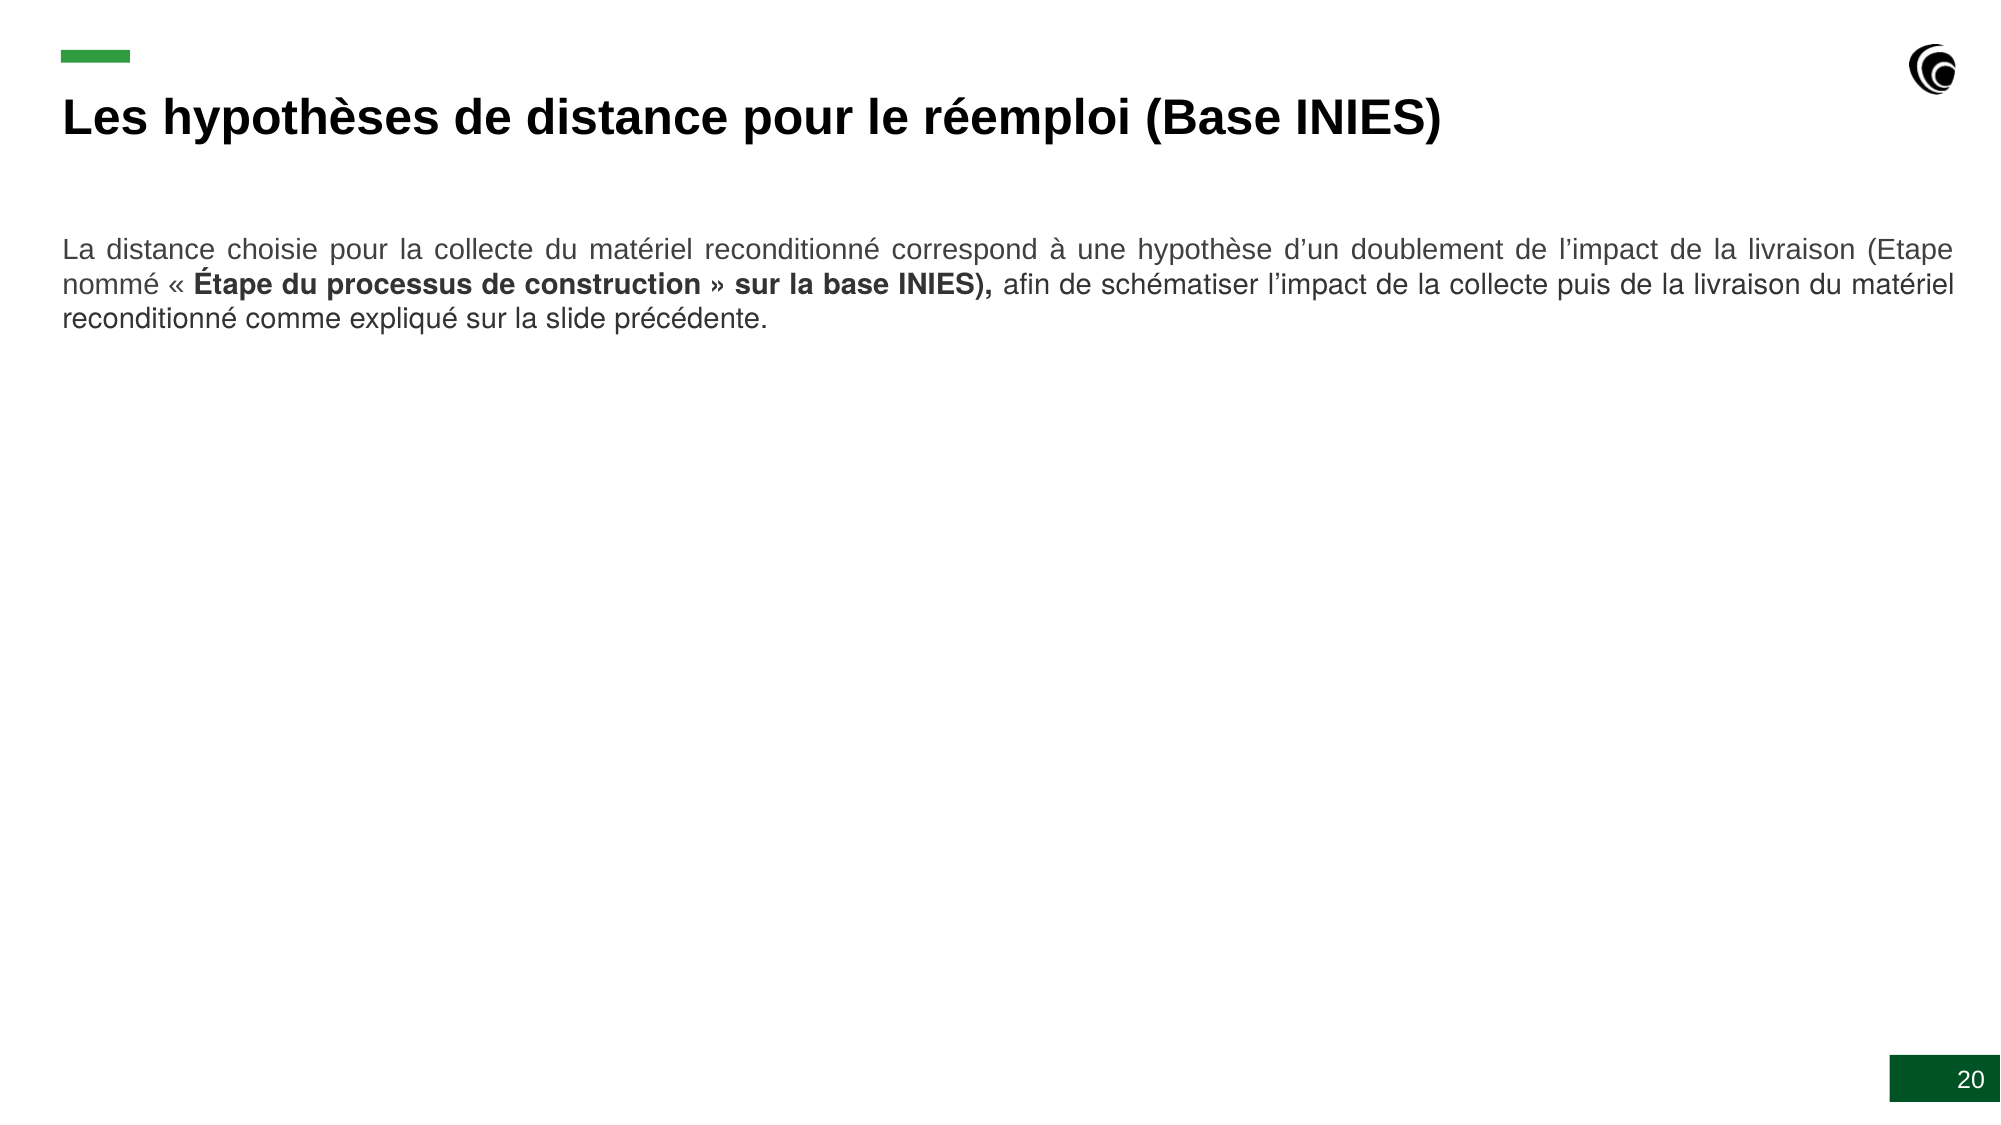

Les hypothèses de distance pour le réemploi (Base INIES)

La distance choisie pour la collecte du matériel reconditionné correspond à une hypothèse d’un doublement de l’impact de la livraison (Etape nommé « Étape du processus de construction » sur la base INIES), afin de schématiser l’impact de la collecte puis de la livraison du matériel reconditionné comme expliqué sur la slide précédente.